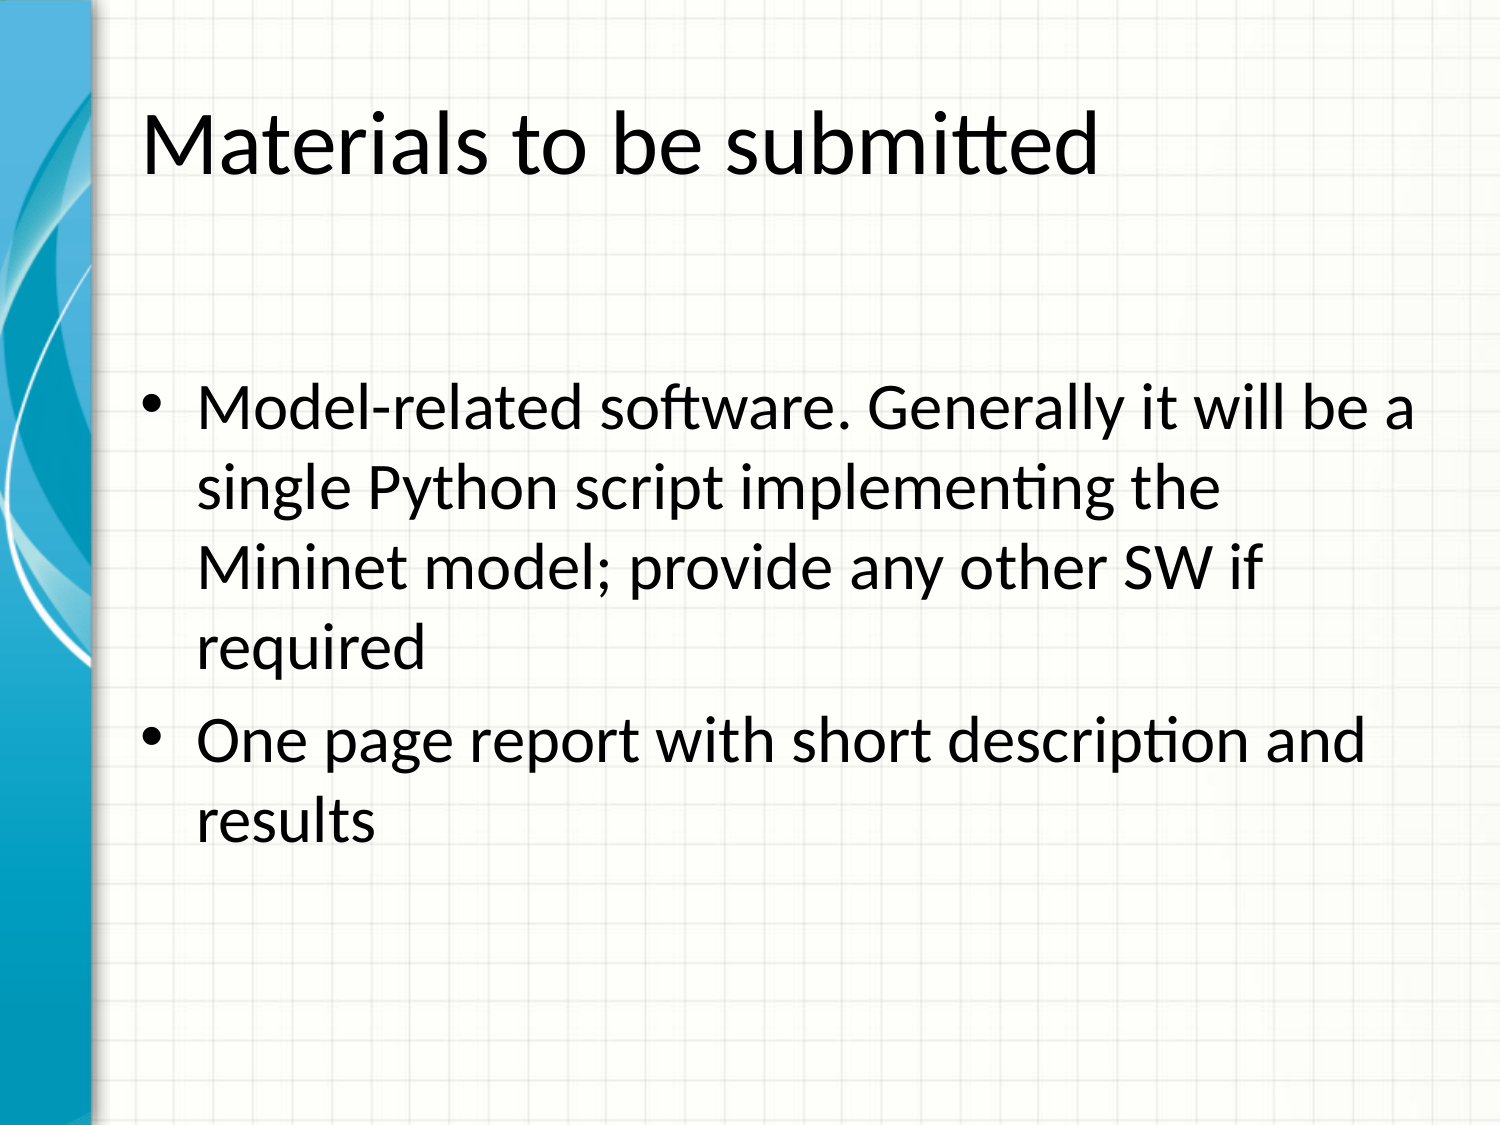

# Materials to be submitted

Model-related software. Generally it will be a single Python script implementing the Mininet model; provide any other SW if required
One page report with short description and results